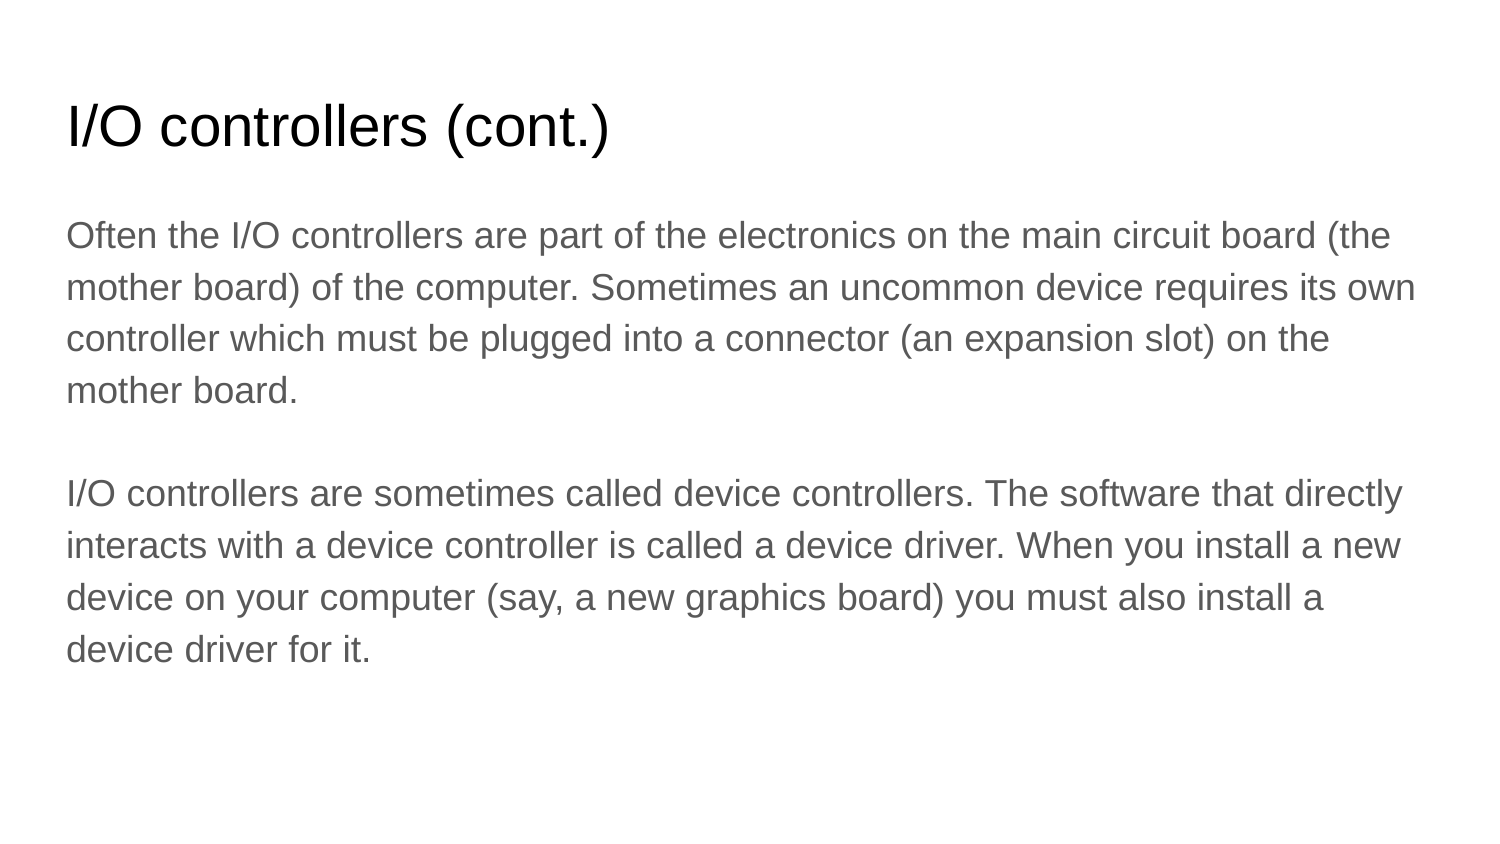

# I/O controllers (cont.)
Often the I/O controllers are part of the electronics on the main circuit board (the mother board) of the computer. Sometimes an uncommon device requires its own controller which must be plugged into a connector (an expansion slot) on the mother board.
I/O controllers are sometimes called device controllers. The software that directly interacts with a device controller is called a device driver. When you install a new device on your computer (say, a new graphics board) you must also install a device driver for it.